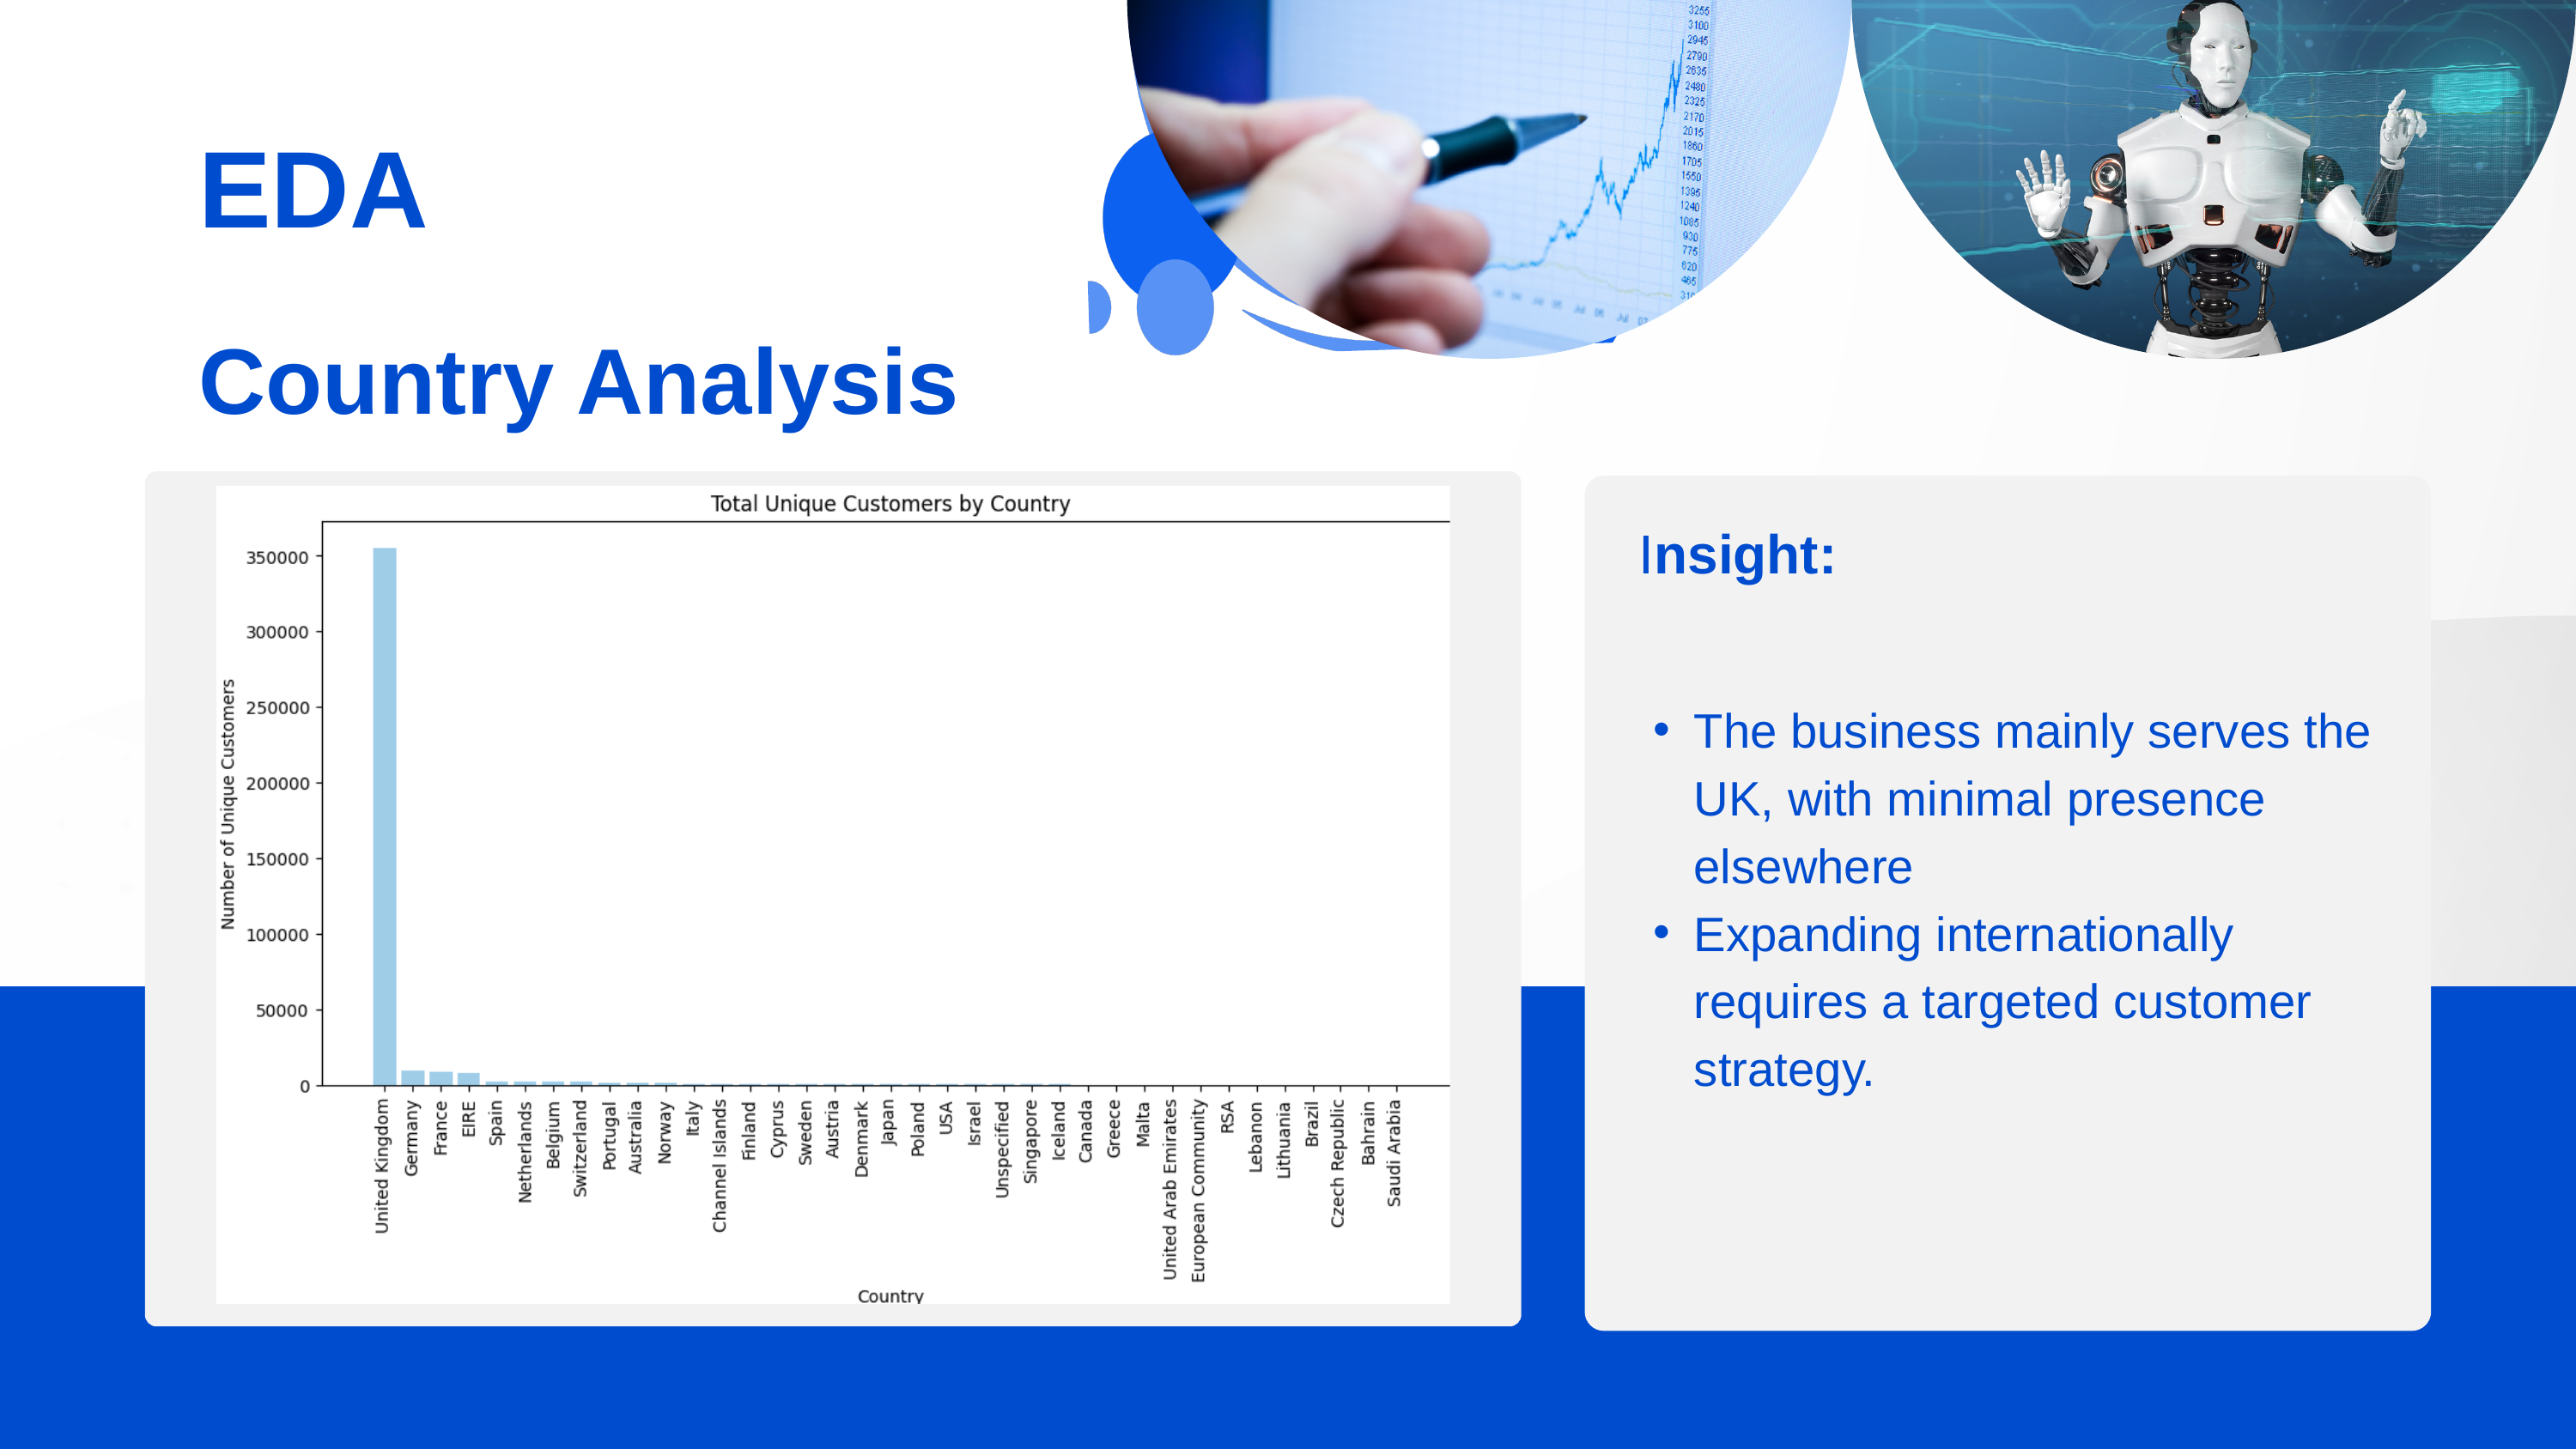

EDA
Country Analysis

Insight:
The business mainly serves the UK, with minimal presence elsewhere
Expanding internationally requires a targeted customer strategy.